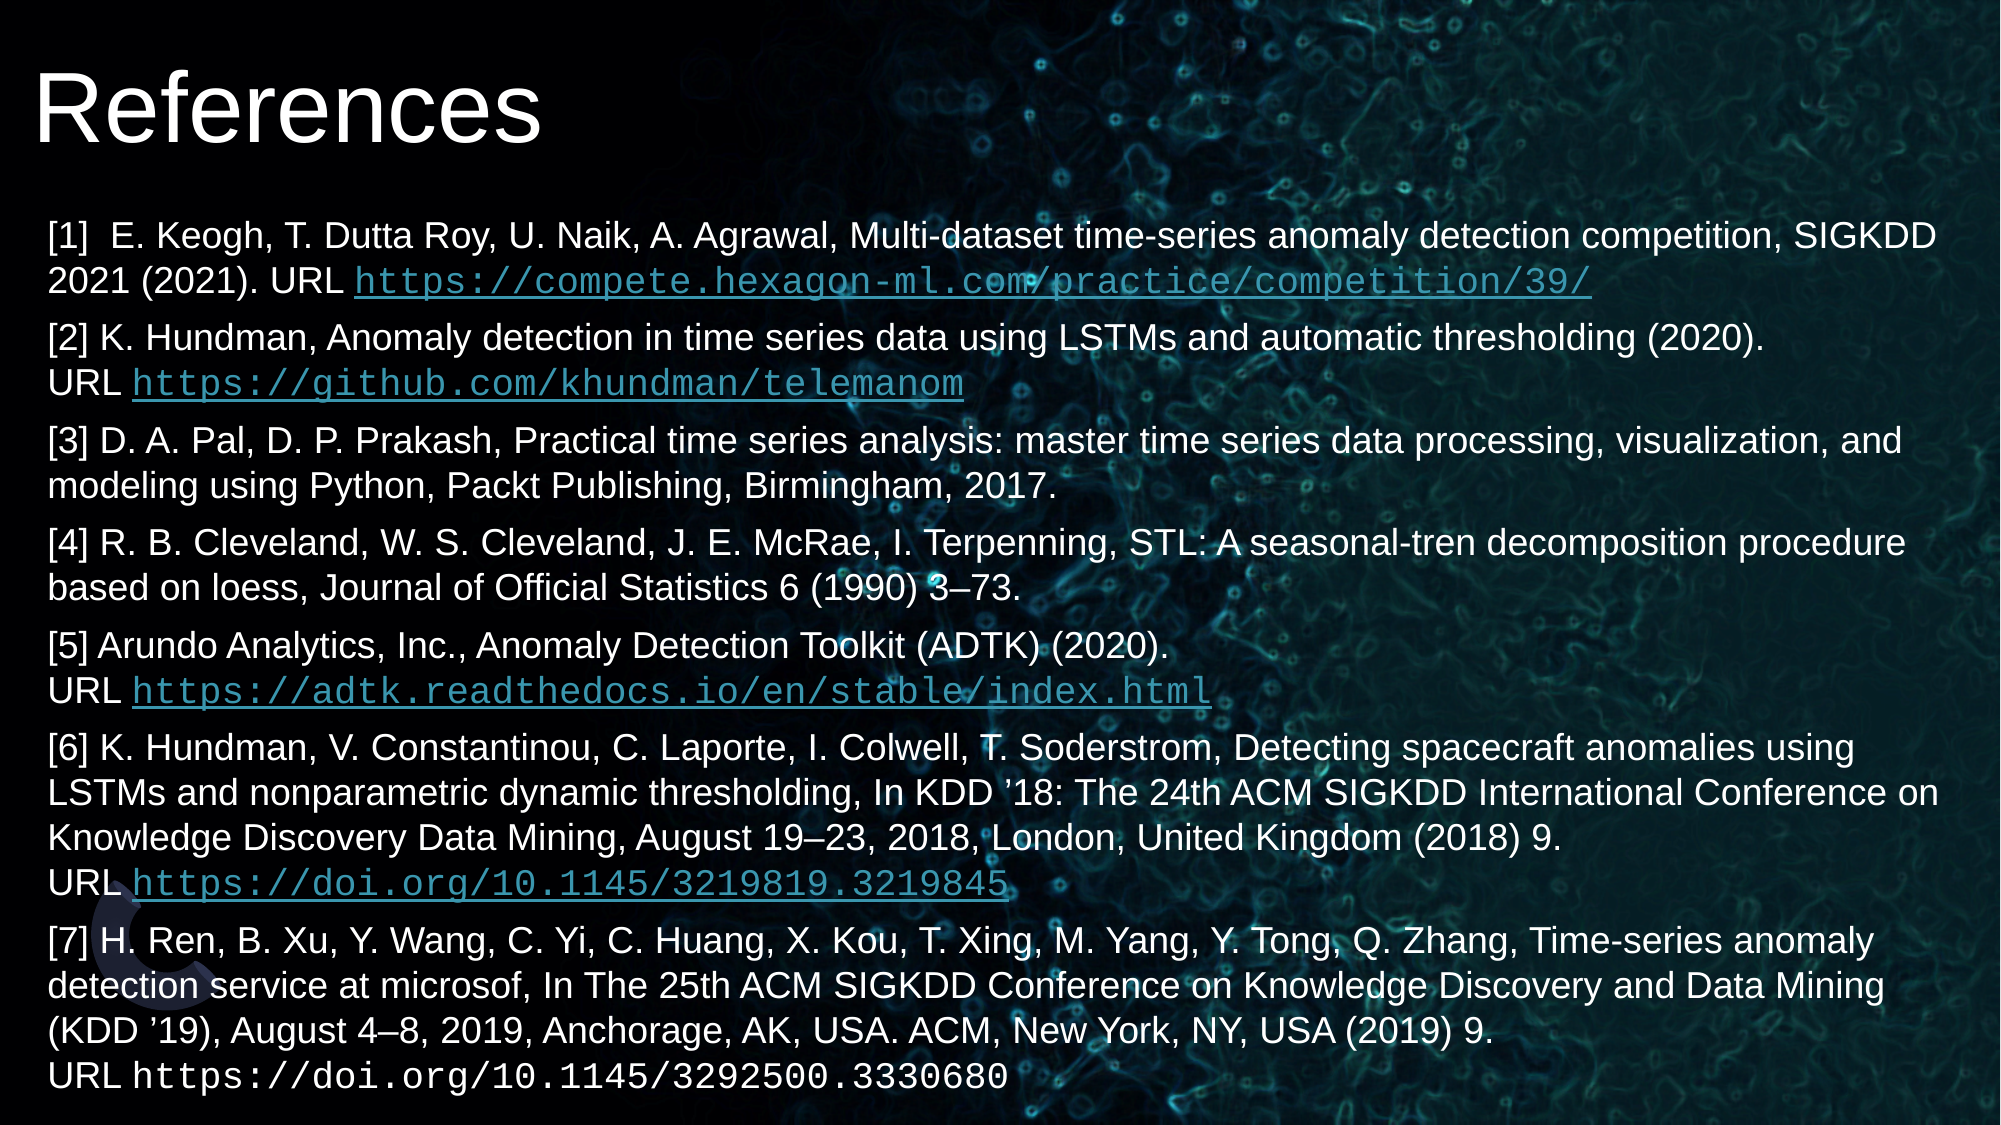

References
[1]  E. Keogh, T. Dutta Roy, U. Naik, A. Agrawal, Multi-dataset time-series anomaly detection competition, SIGKDD  2021 (2021). URL https://compete.hexagon-ml.com/practice/competition/39/
[2] K. Hundman, Anomaly detection in time series data using LSTMs and automatic thresholding (2020).
URL https://github.com/khundman/telemanom
[3] D. A. Pal, D. P. Prakash, Practical time series analysis: master time series data processing, visualization, and modeling using Python, Packt Publishing, Birmingham, 2017.
[4] R. B. Cleveland, W. S. Cleveland, J. E. McRae, I. Terpenning, STL: A seasonal-tren decomposition procedure based on loess, Journal of Official Statistics 6 (1990) 3–73.
[5] Arundo Analytics, Inc., Anomaly Detection Toolkit (ADTK) (2020).                                                                      URL https://adtk.readthedocs.io/en/stable/index.html
[6] K. Hundman, V. Constantinou, C. Laporte, I. Colwell, T. Soderstrom, Detecting spacecraft anomalies using LSTMs and nonparametric dynamic thresholding, In KDD ’18: The 24th ACM SIGKDD International Conference on Knowledge Discovery Data Mining, August 19–23, 2018, London, United Kingdom (2018) 9.
URL https://doi.org/10.1145/3219819.3219845
[7] H. Ren, B. Xu, Y. Wang, C. Yi, C. Huang, X. Kou, T. Xing, M. Yang, Y. Tong, Q. Zhang, Time-series anomaly detection service at microsof, In The 25th ACM SIGKDD Conference on Knowledge Discovery and Data Mining (KDD ’19), August 4–8, 2019, Anchorage, AK, USA. ACM, New York, NY, USA (2019) 9.
URL https://doi.org/10.1145/3292500.3330680